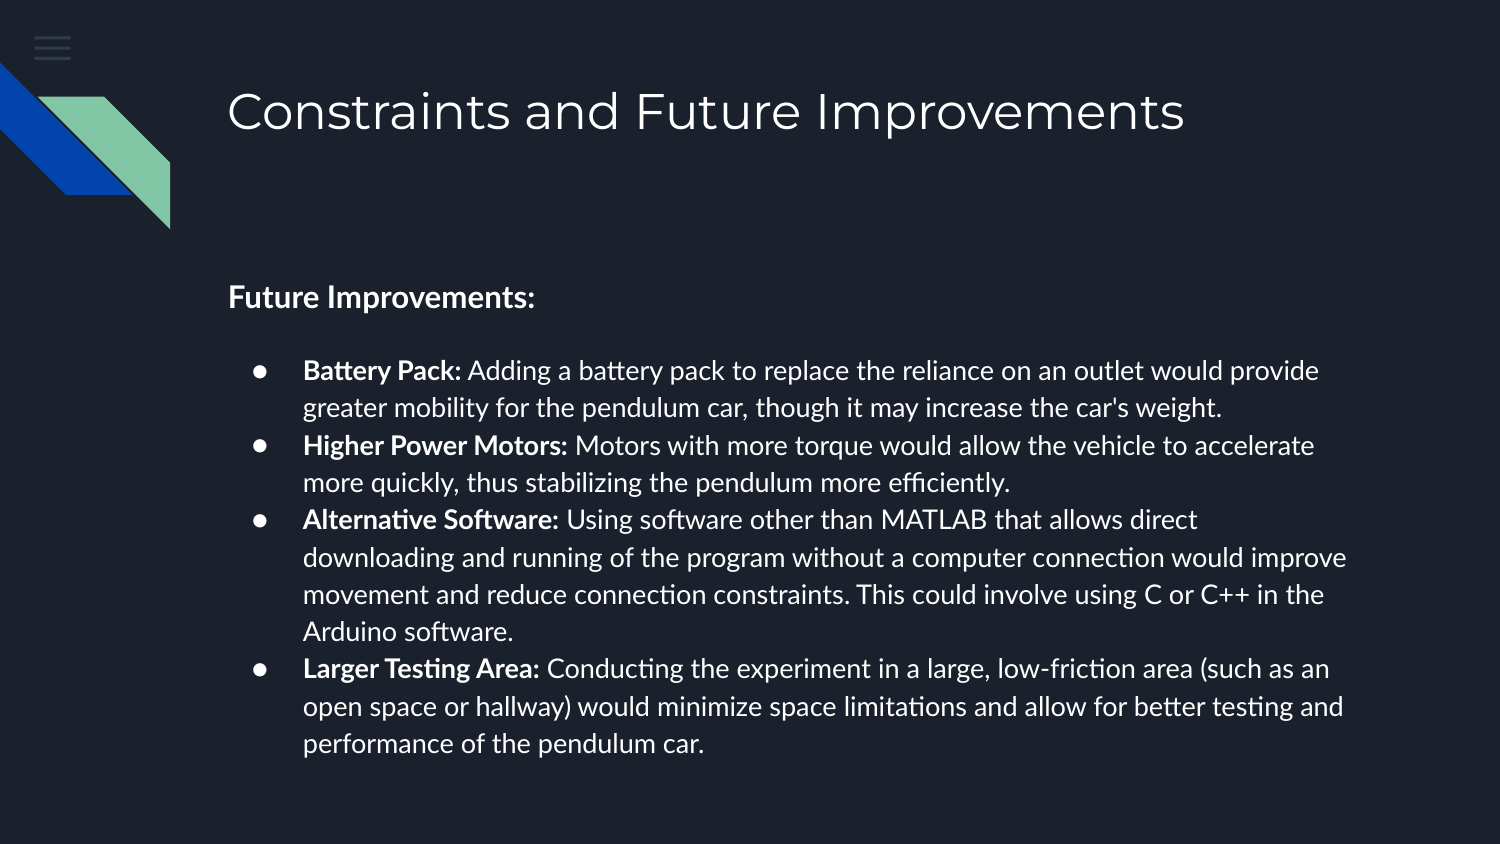

# Constraints and Future Improvements

Future Improvements:
Battery Pack: Adding a battery pack to replace the reliance on an outlet would provide greater mobility for the pendulum car, though it may increase the car's weight.
Higher Power Motors: Motors with more torque would allow the vehicle to accelerate more quickly, thus stabilizing the pendulum more efficiently.
Alternative Software: Using software other than MATLAB that allows direct downloading and running of the program without a computer connection would improve movement and reduce connection constraints. This could involve using C or C++ in the Arduino software.
Larger Testing Area: Conducting the experiment in a large, low-friction area (such as an open space or hallway) would minimize space limitations and allow for better testing and performance of the pendulum car.